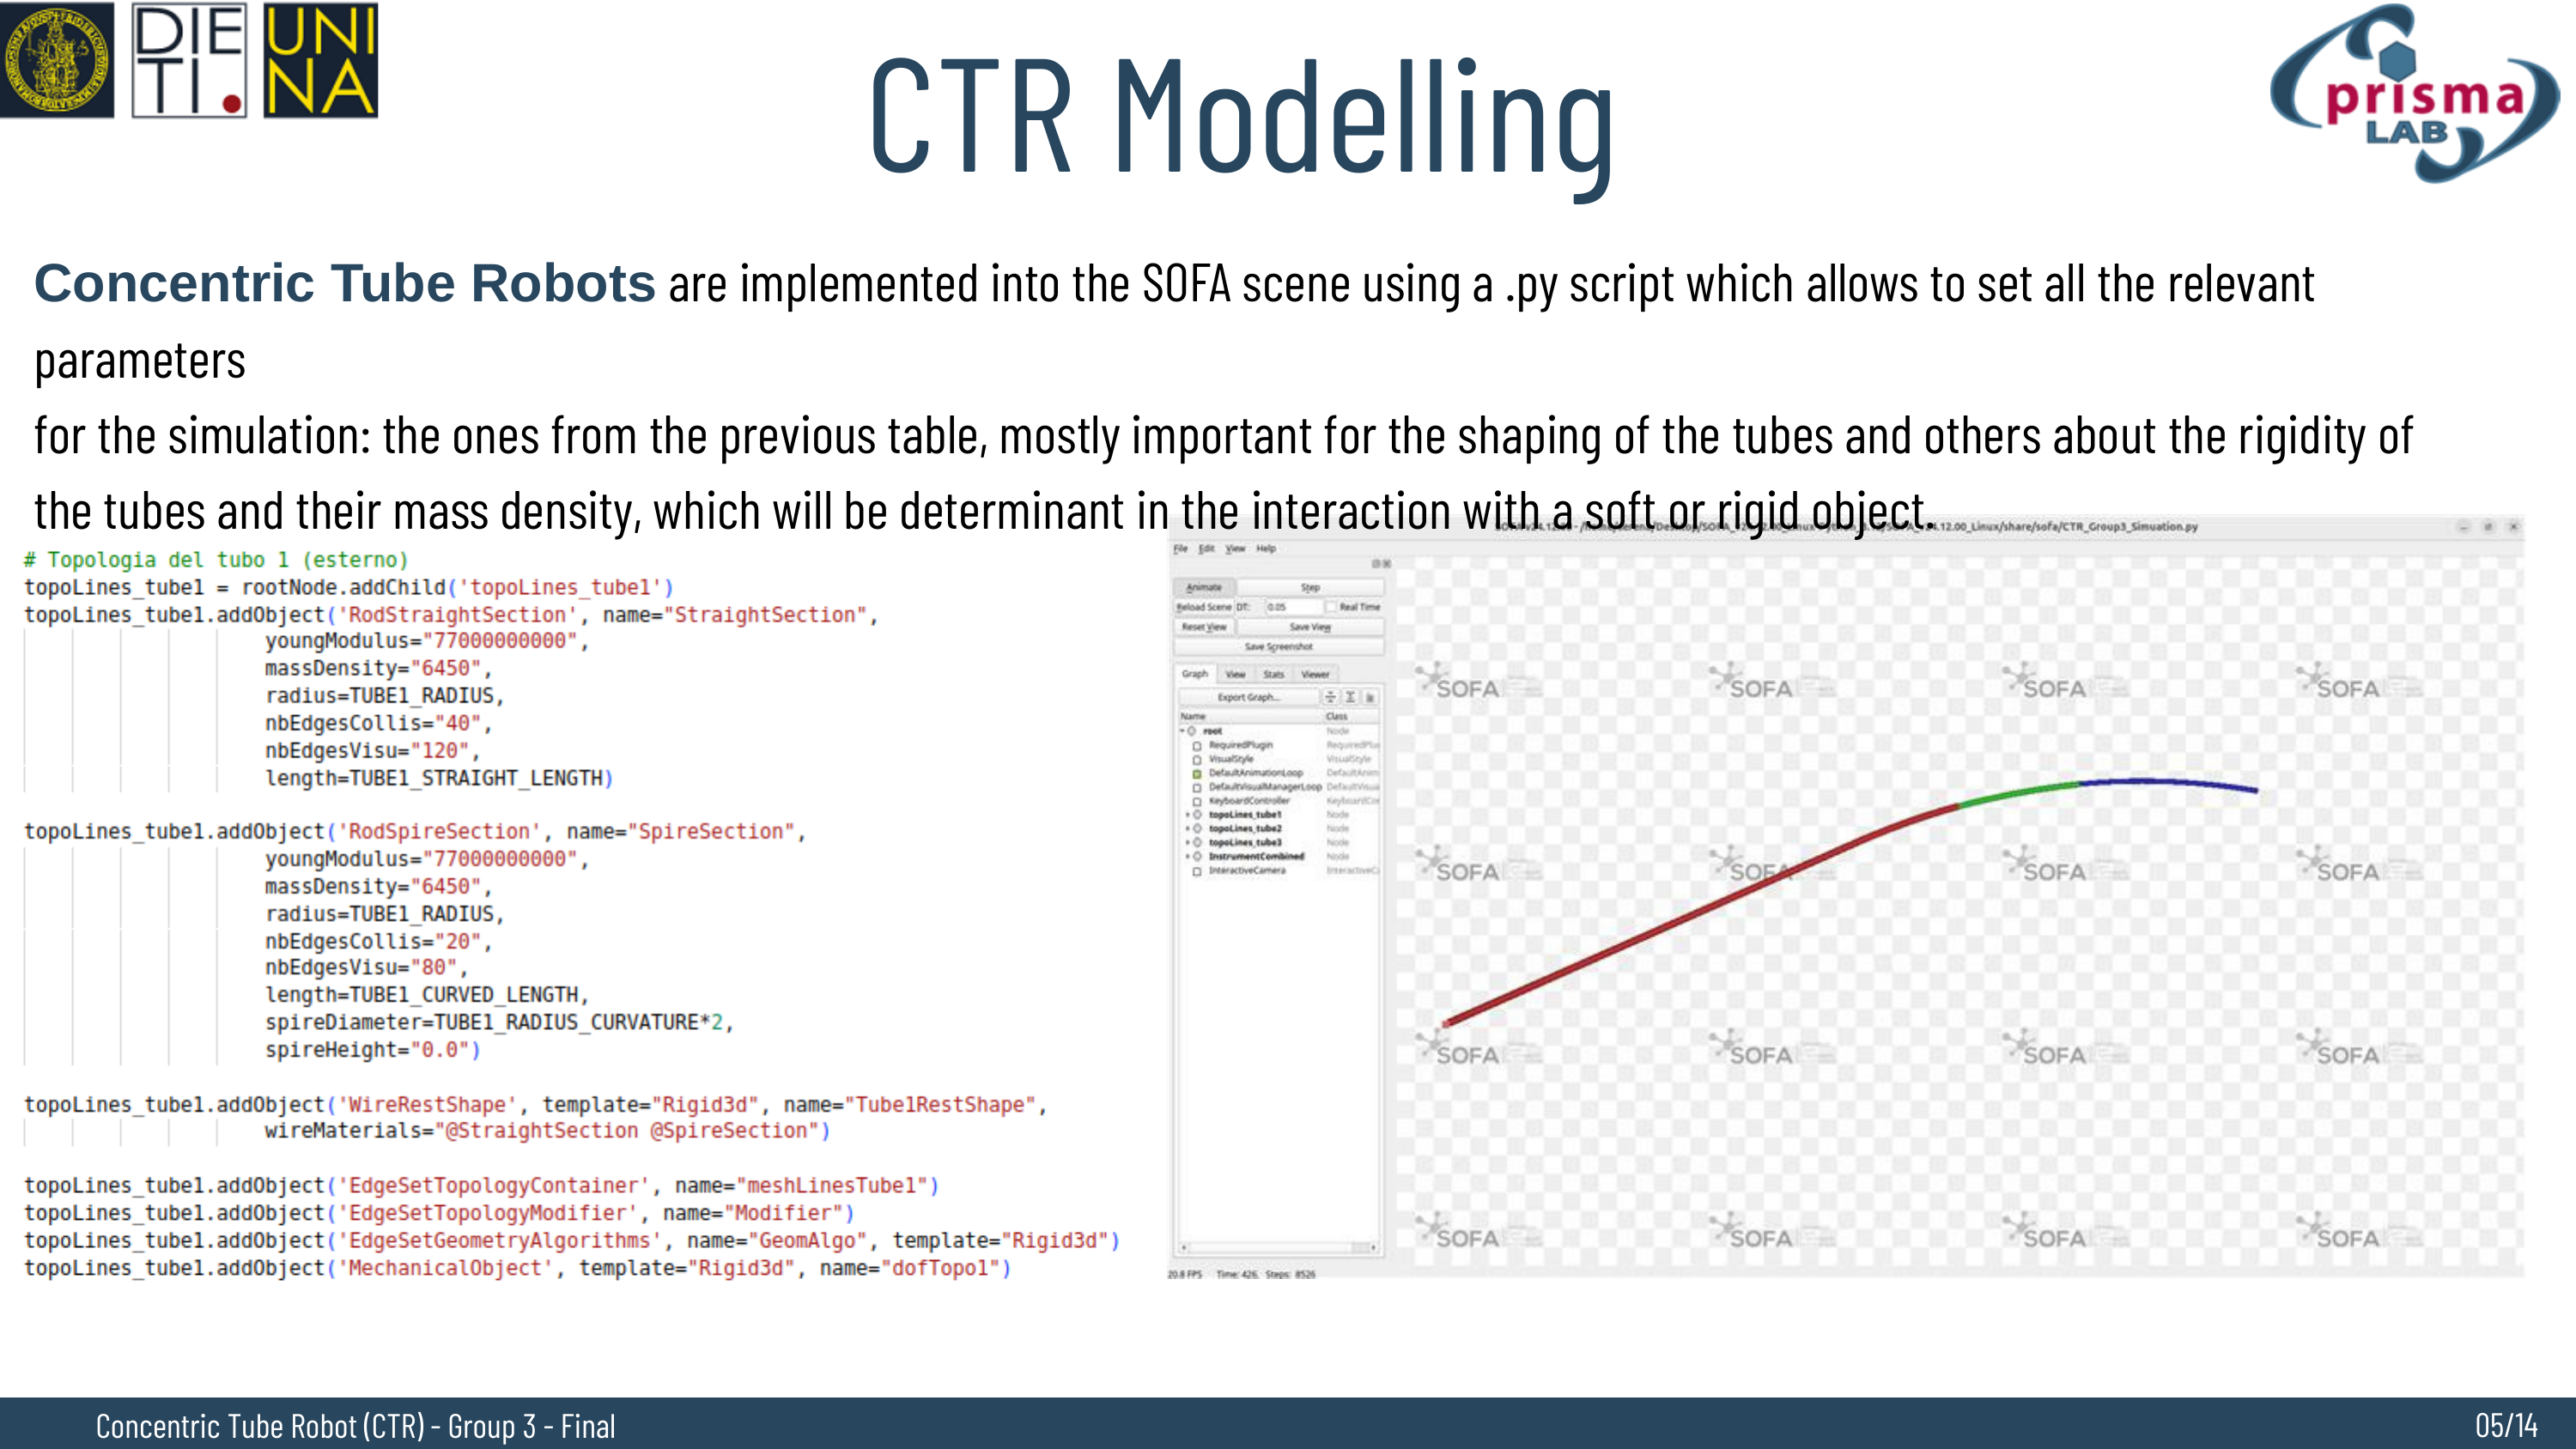

CTR Modelling

Concentric Tube Robots are implemented into the SOFA scene using a .py script which allows to set all the relevant parameters
for the simulation: the ones from the previous table, mostly important for the shaping of the tubes and others about the rigidity of
the tubes and their mass density, which will be determinant in the interaction with a soft or rigid object.

05/14

Concentric Tube Robot (CTR) - Group 3 - Final discussion